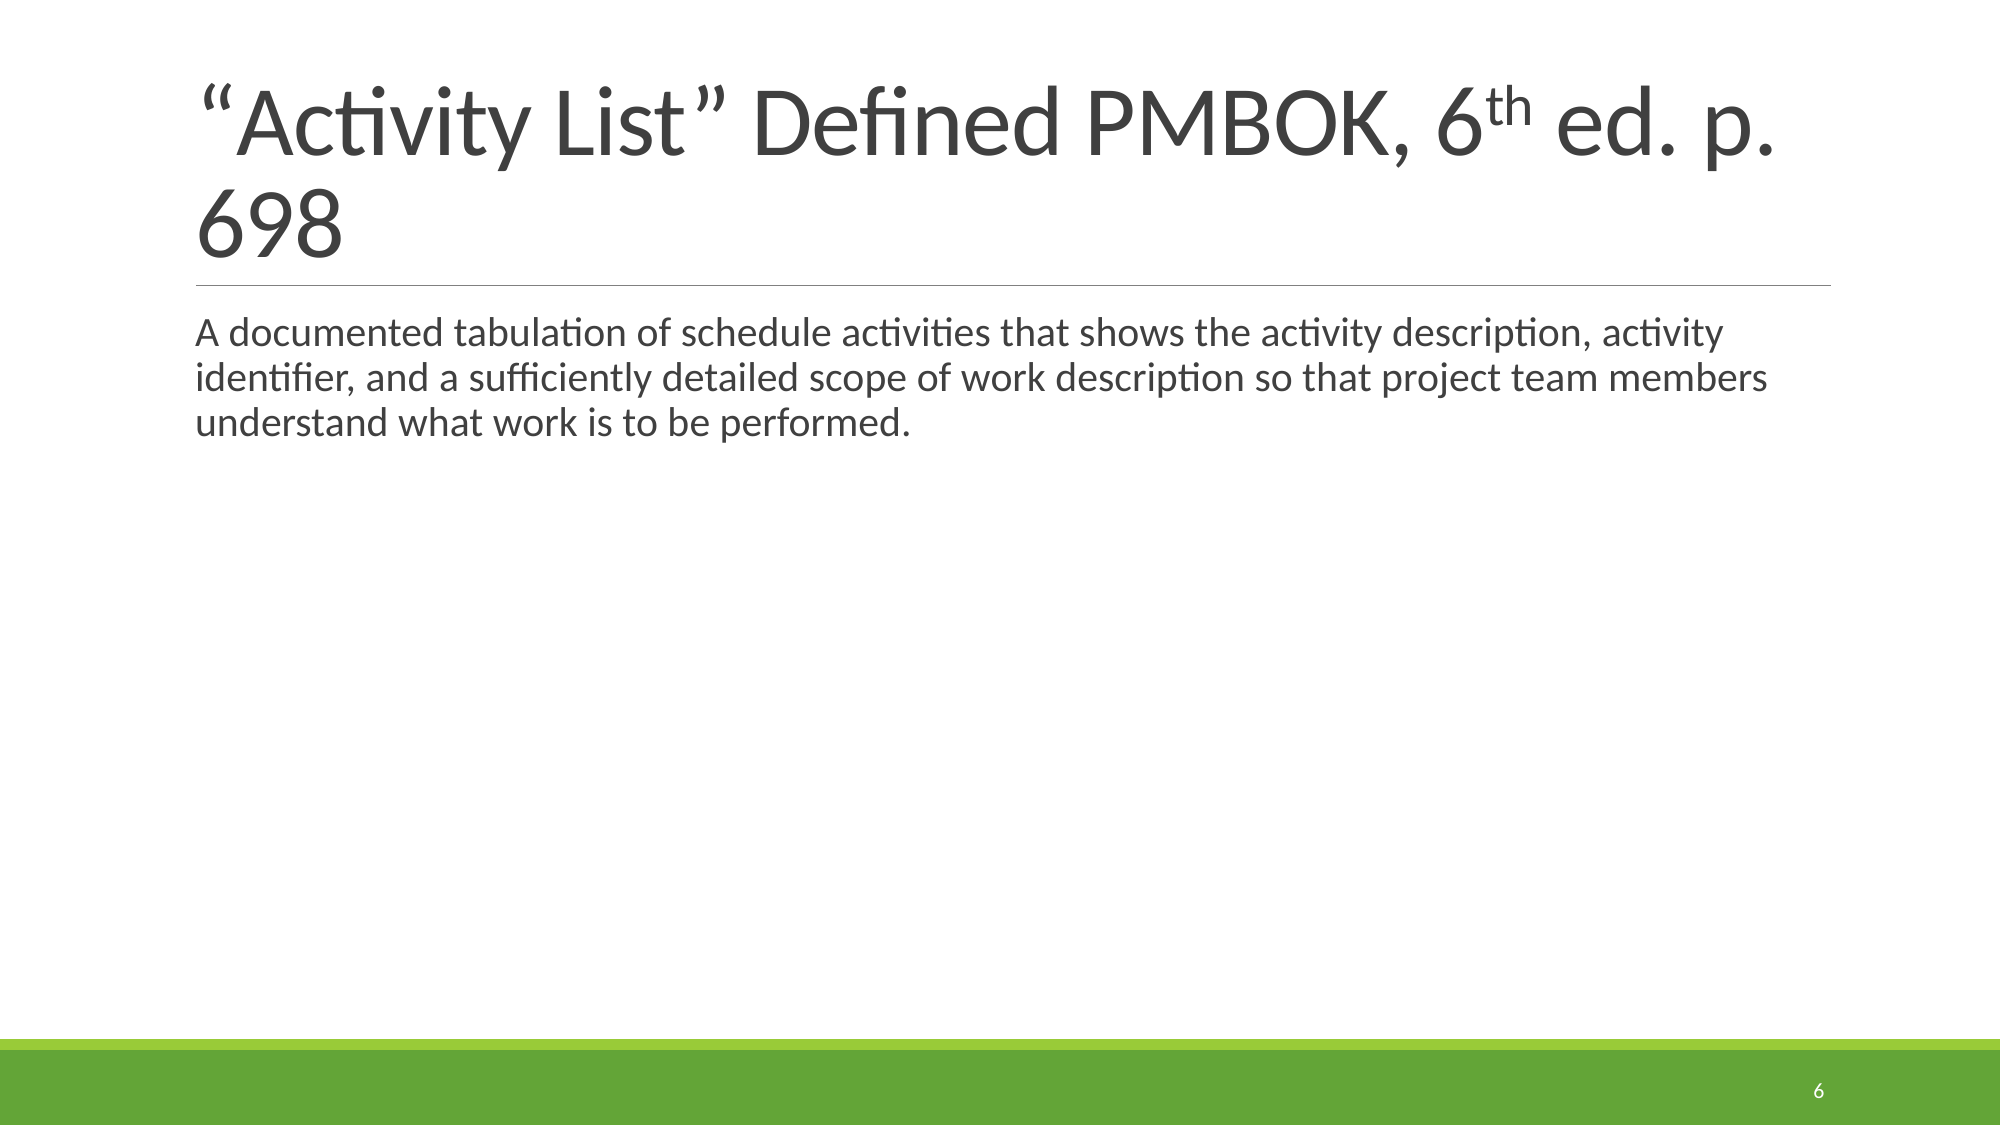

# “Activity List” Defined PMBOK, 6th ed. p. 698
A documented tabulation of schedule activities that shows the activity description, activity identifier, and a sufficiently detailed scope of work description so that project team members understand what work is to be performed.
6